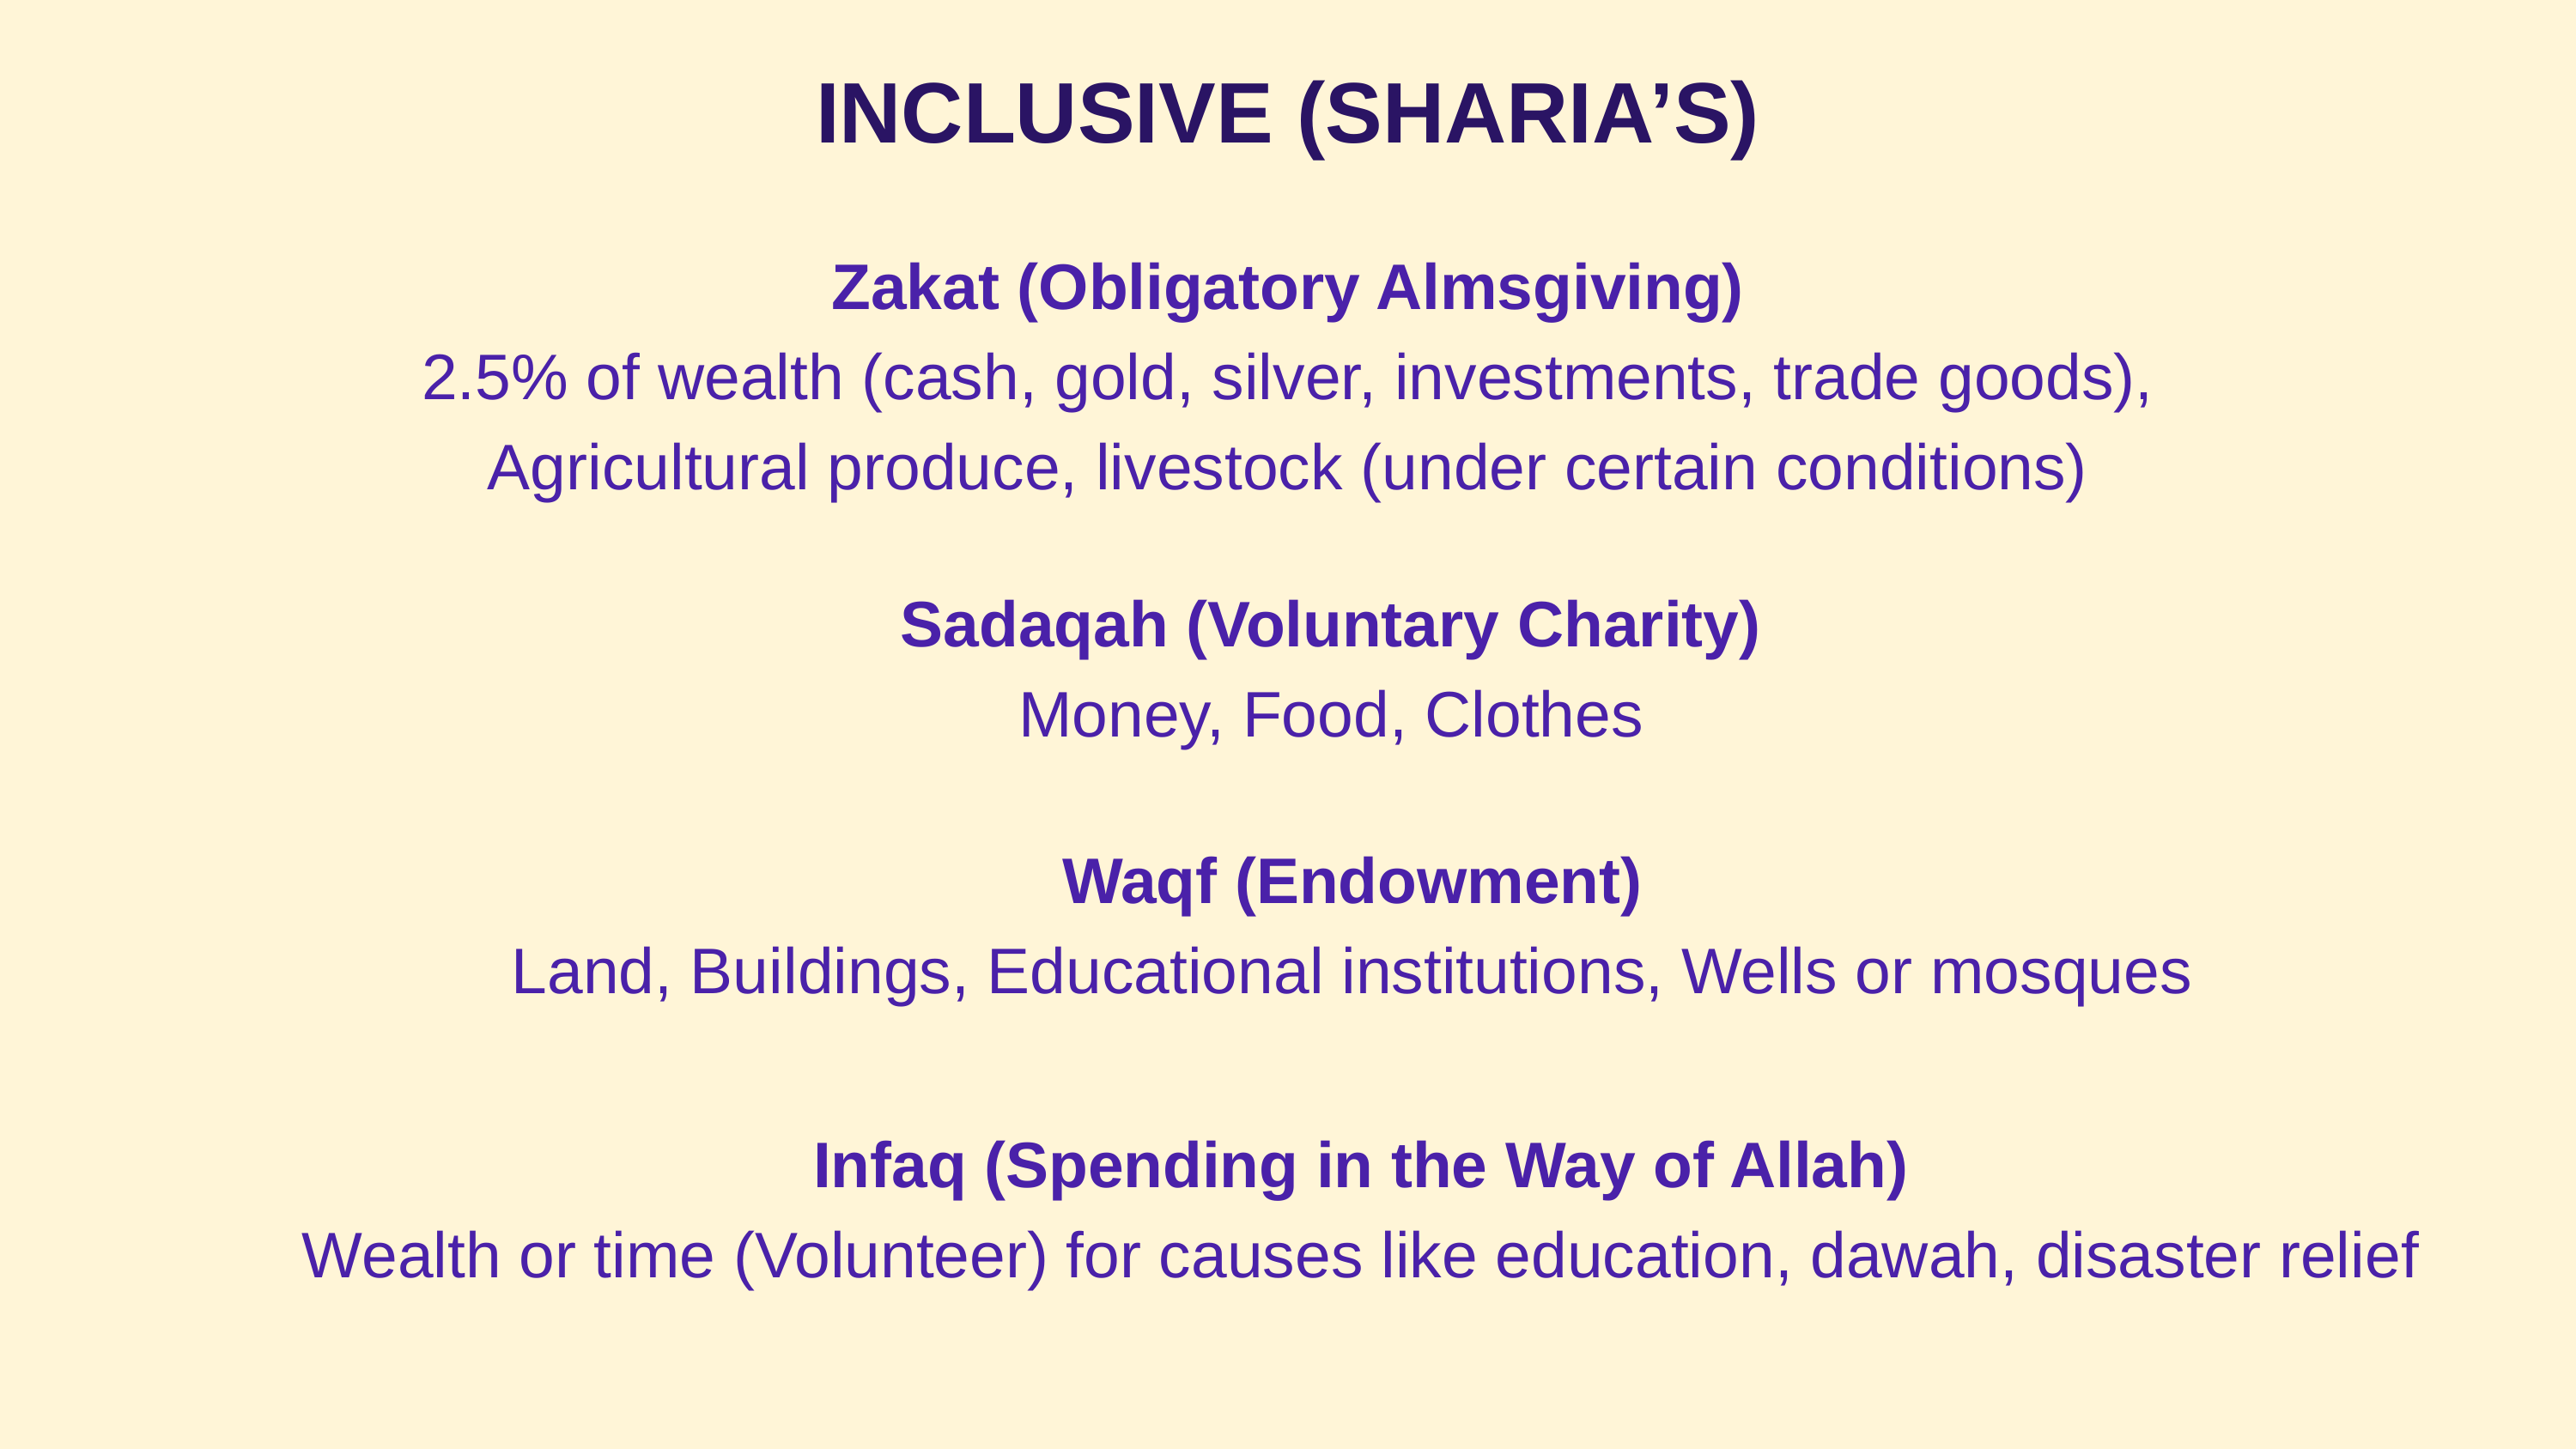

INCLUSIVE (SHARIA’S)
Zakat (Obligatory Almsgiving)
 2.5% of wealth (cash, gold, silver, investments, trade goods),
Agricultural produce, livestock (under certain conditions)
Sadaqah (Voluntary Charity)
Money, Food, Clothes

Waqf (Endowment)
Land, Buildings, Educational institutions, Wells or mosques
 Infaq (Spending in the Way of Allah)
 Wealth or time (Volunteer) for causes like education, dawah, disaster relief